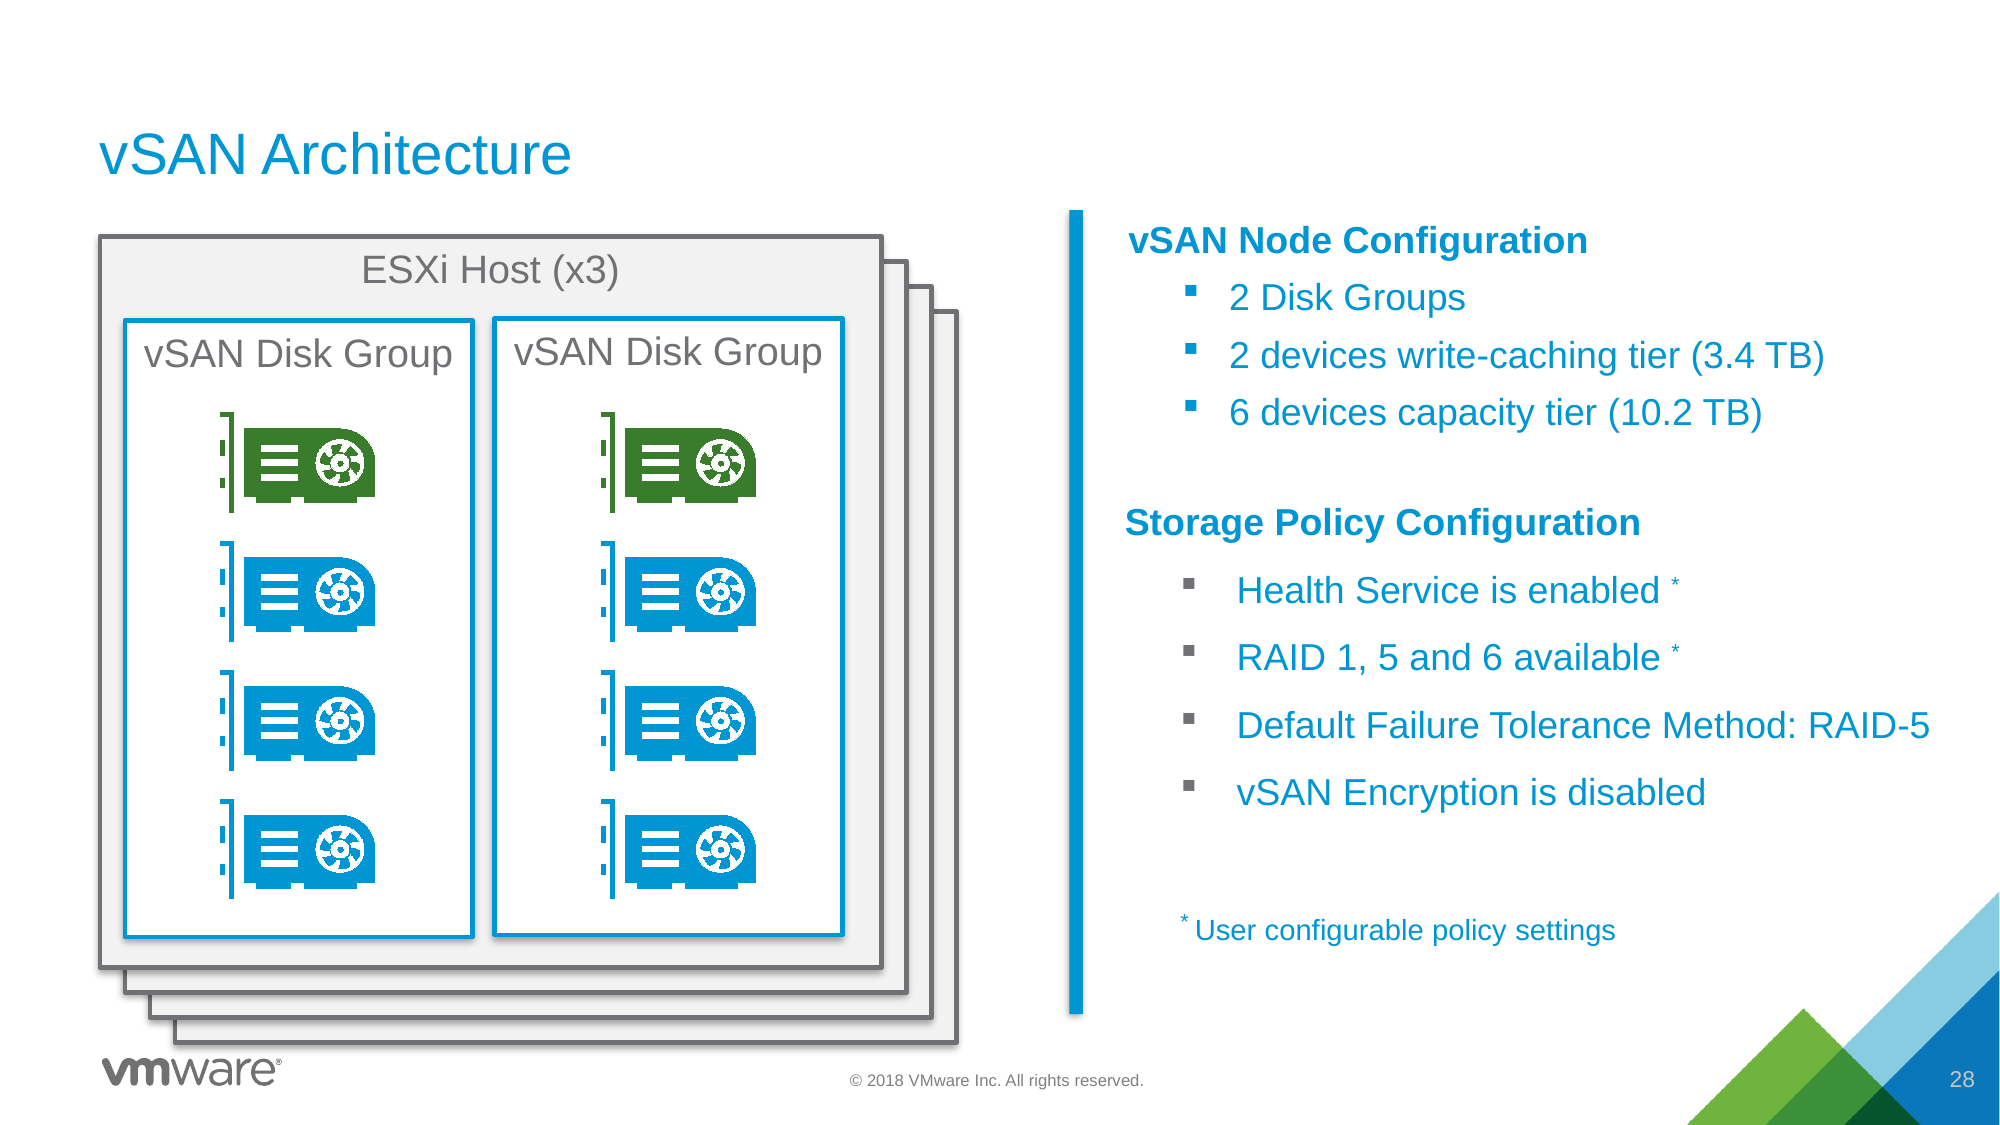

# vSAN Architecture
  vSAN Node Configuration
2 Disk Groups
2 devices write-caching tier (3.4 TB)
6 devices capacity tier (10.2 TB)

Storage Policy Configuration
Health Service is enabled *
RAID 1, 5 and 6 available *
Default Failure Tolerance Method: RAID-5
vSAN Encryption is disabled

* User configurable policy settings

ESXi Host (x3)
ESXi Host
ESXi Host
ESXi Host
vSAN Disk Group
vSAN Disk Group